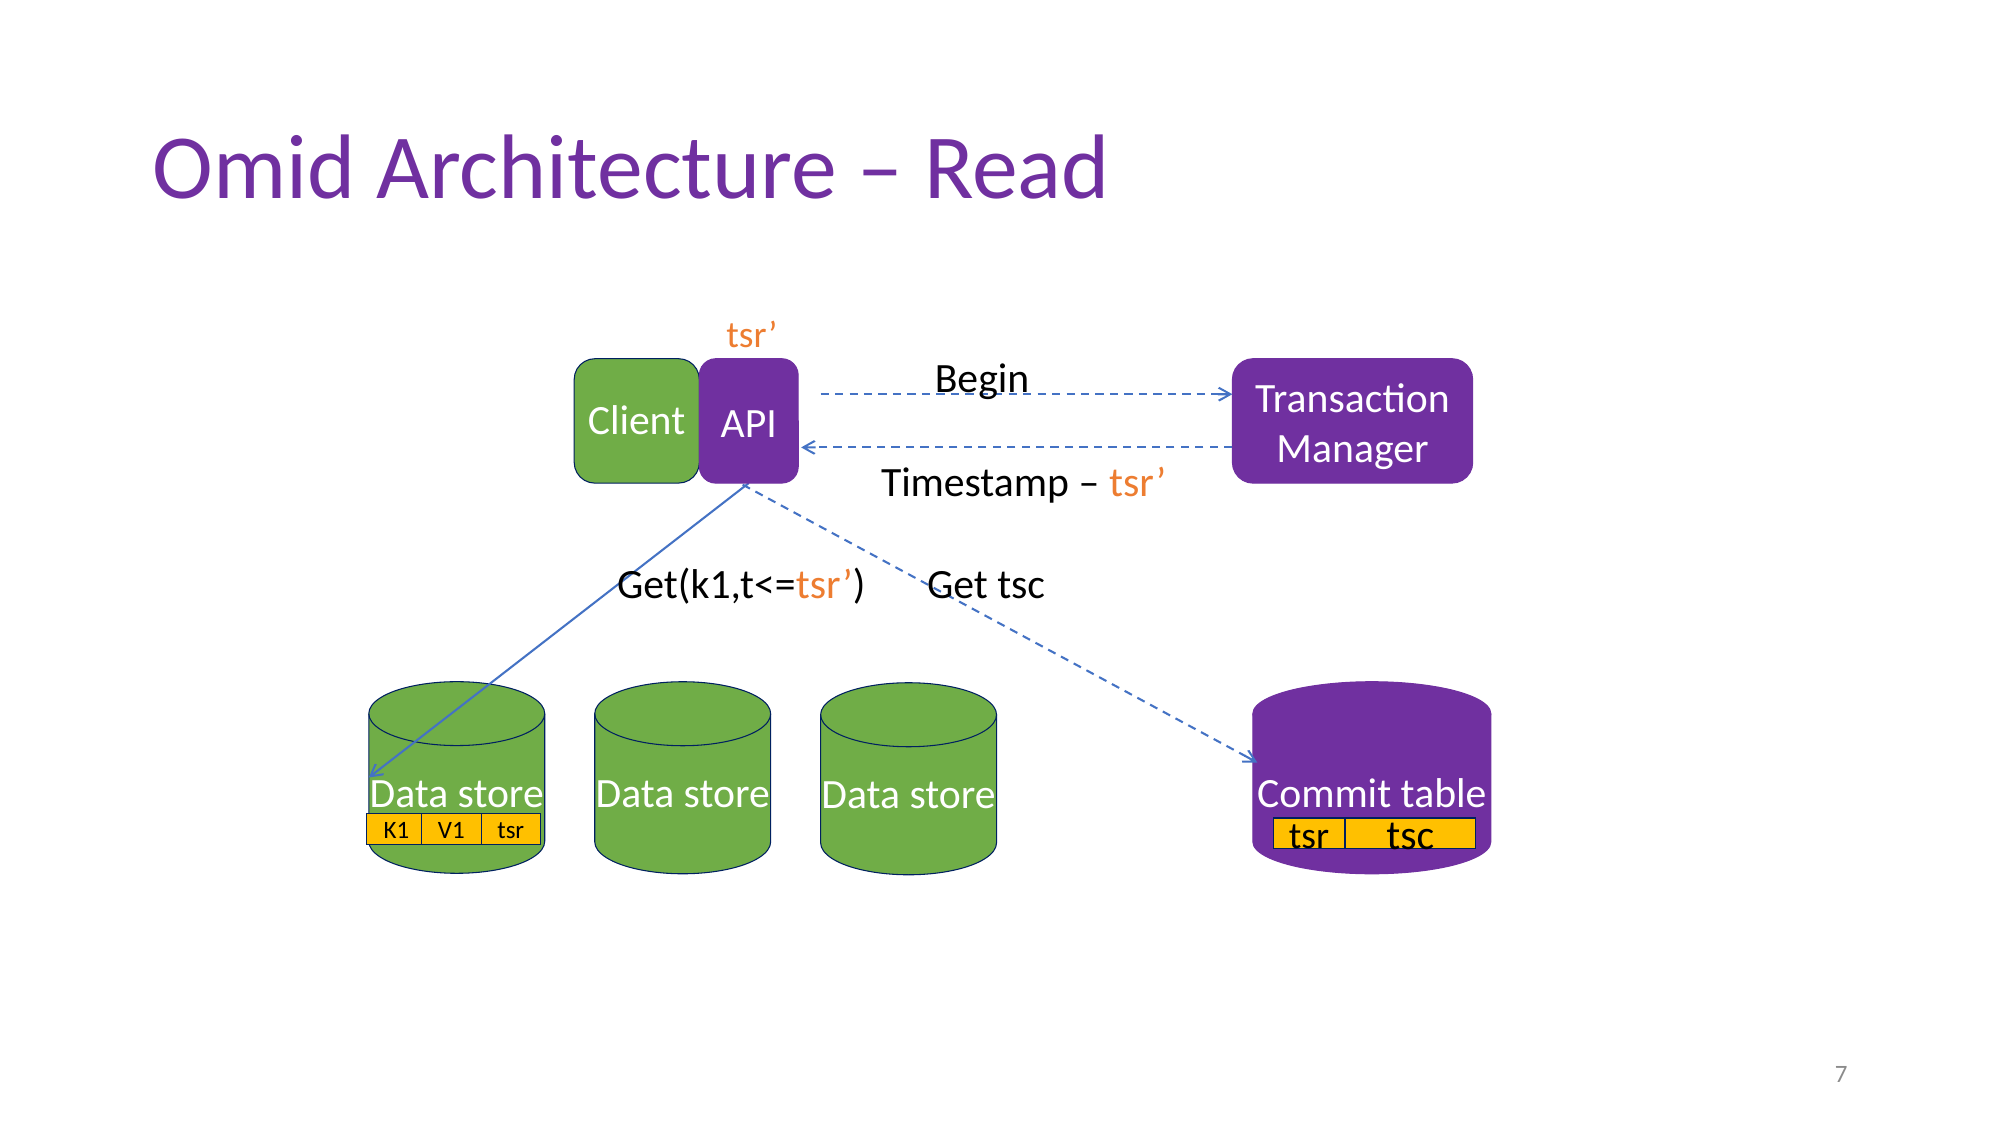

# Omid Architecture – Read
tsr’
Begin
Client
API
Transaction Manager
Timestamp – tsr’
Get tsc
Get(k1,t<=tsr’)
Data store
Data store
Commit table
Data store
V1
tsr
K1
tsr
tsc
7